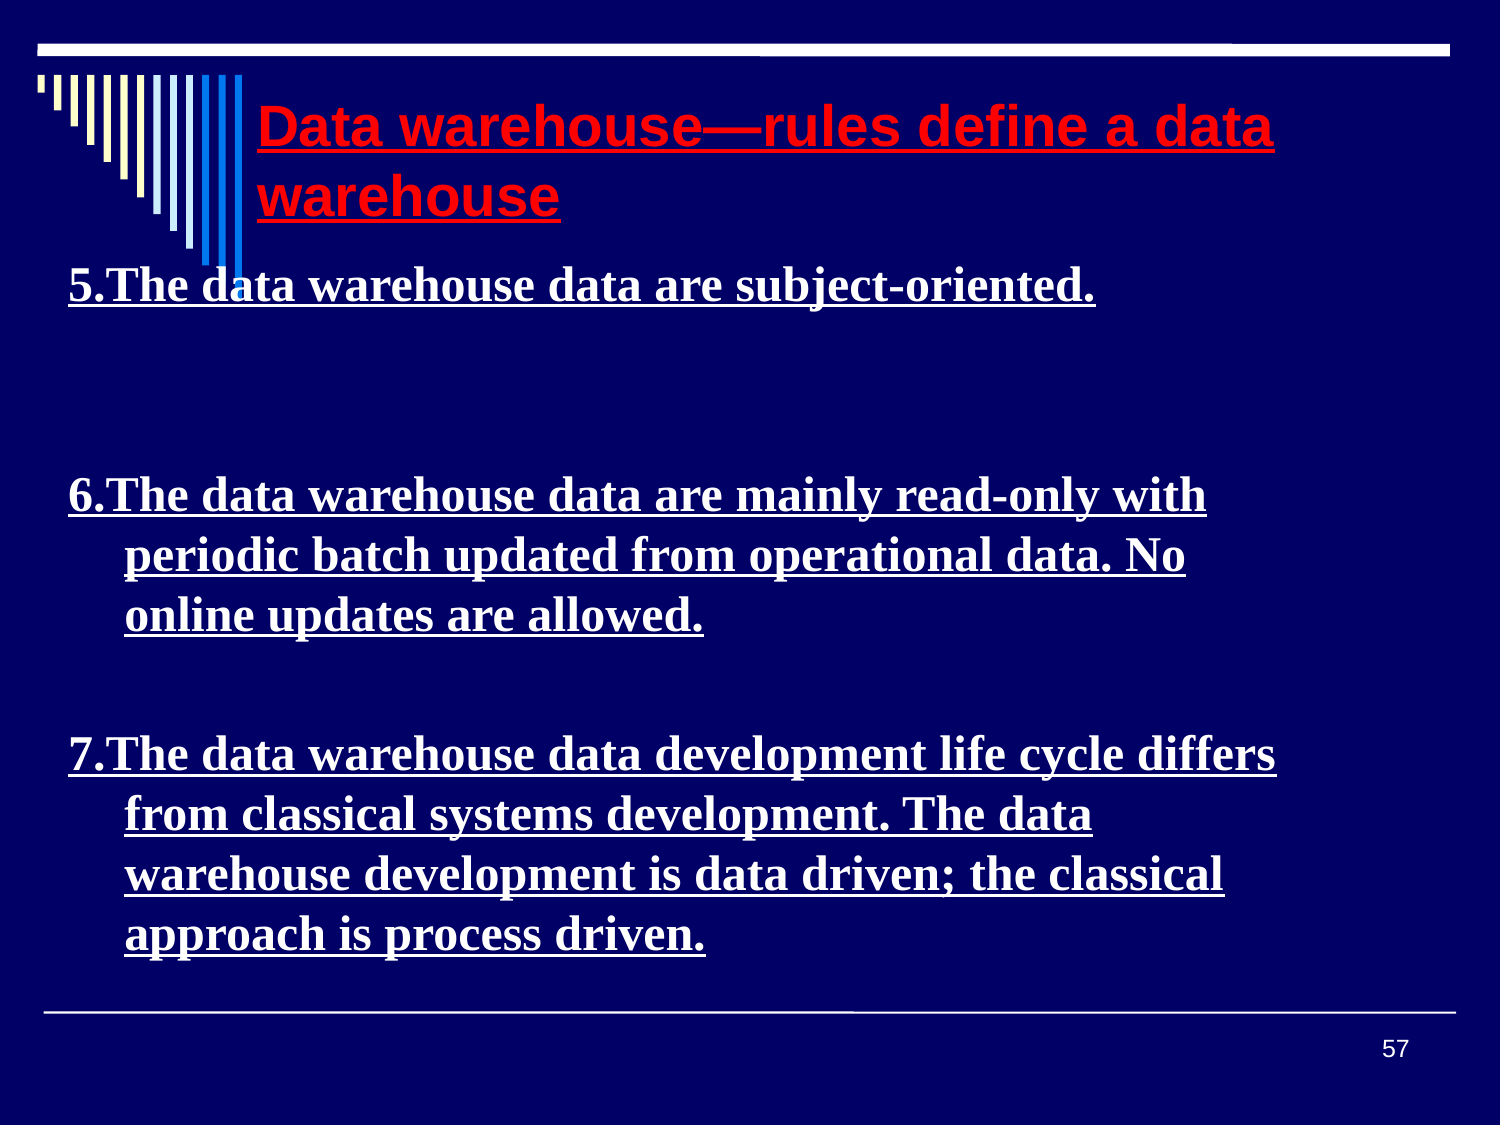

# Data warehouse—rules define a data warehouse
5.The data warehouse data are subject-oriented.

6.The data warehouse data are mainly read-only with periodic batch updated from operational data. No online updates are allowed.

7.The data warehouse data development life cycle differs from classical systems development. The data warehouse development is data driven; the classical approach is process driven.

57